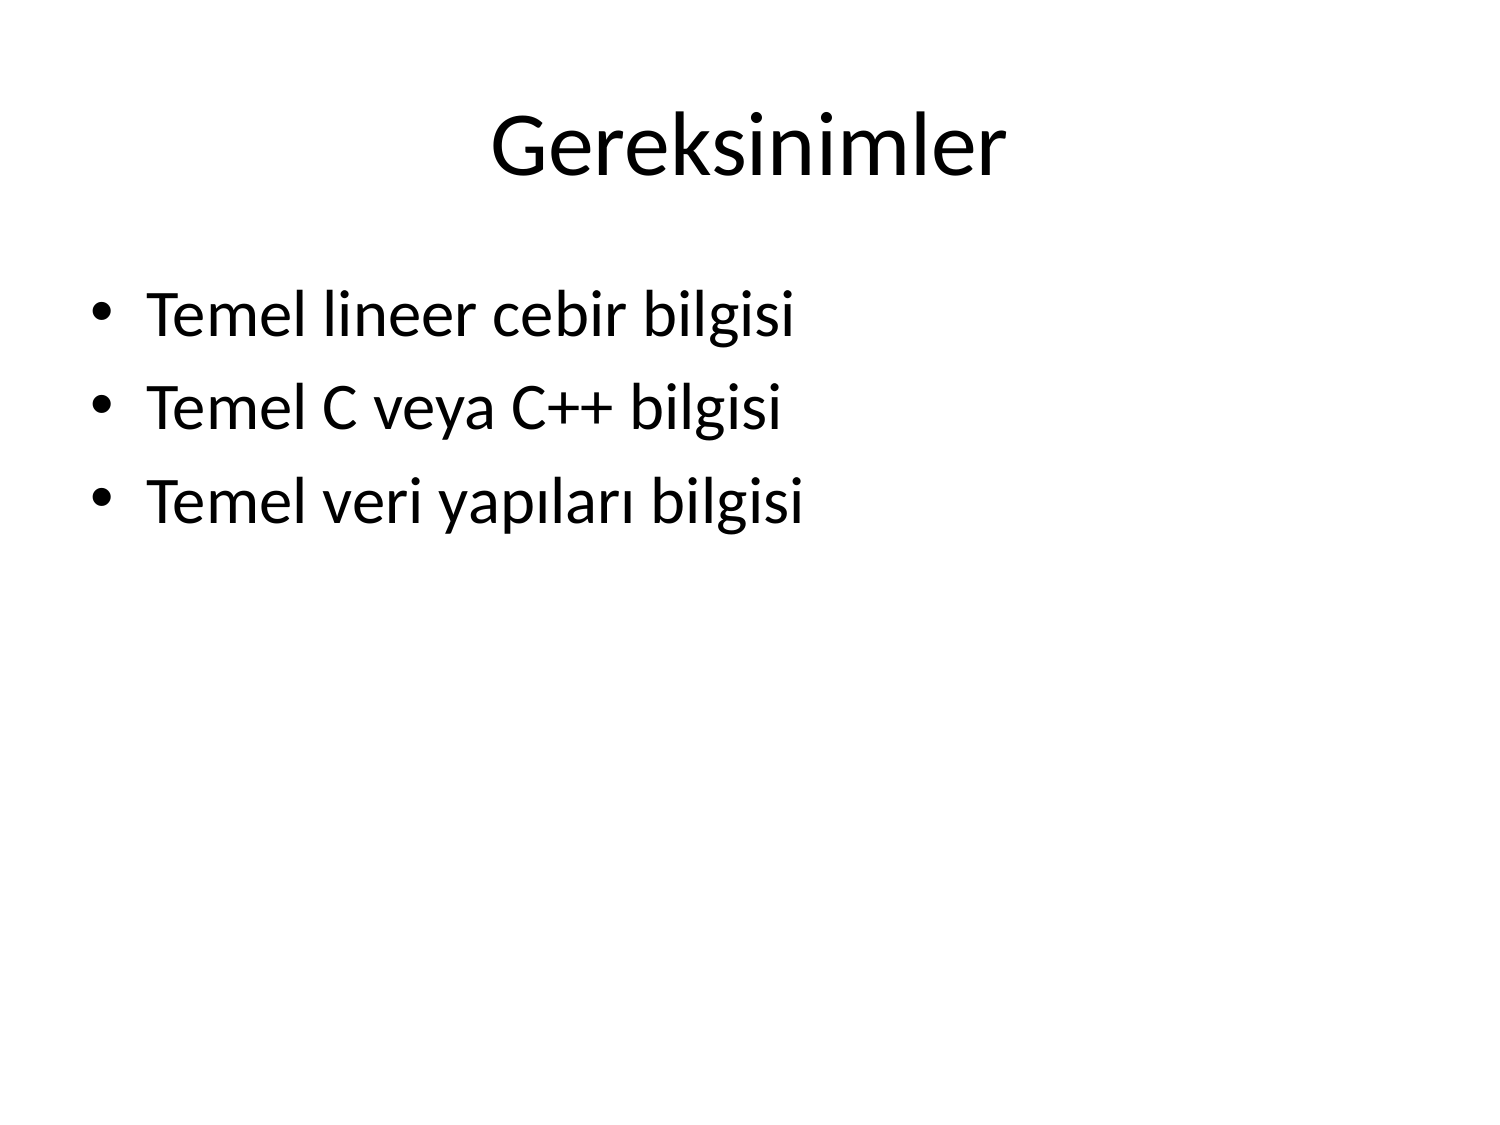

# Gereksinimler
Temel lineer cebir bilgisi
Temel C veya C++ bilgisi
Temel veri yapıları bilgisi